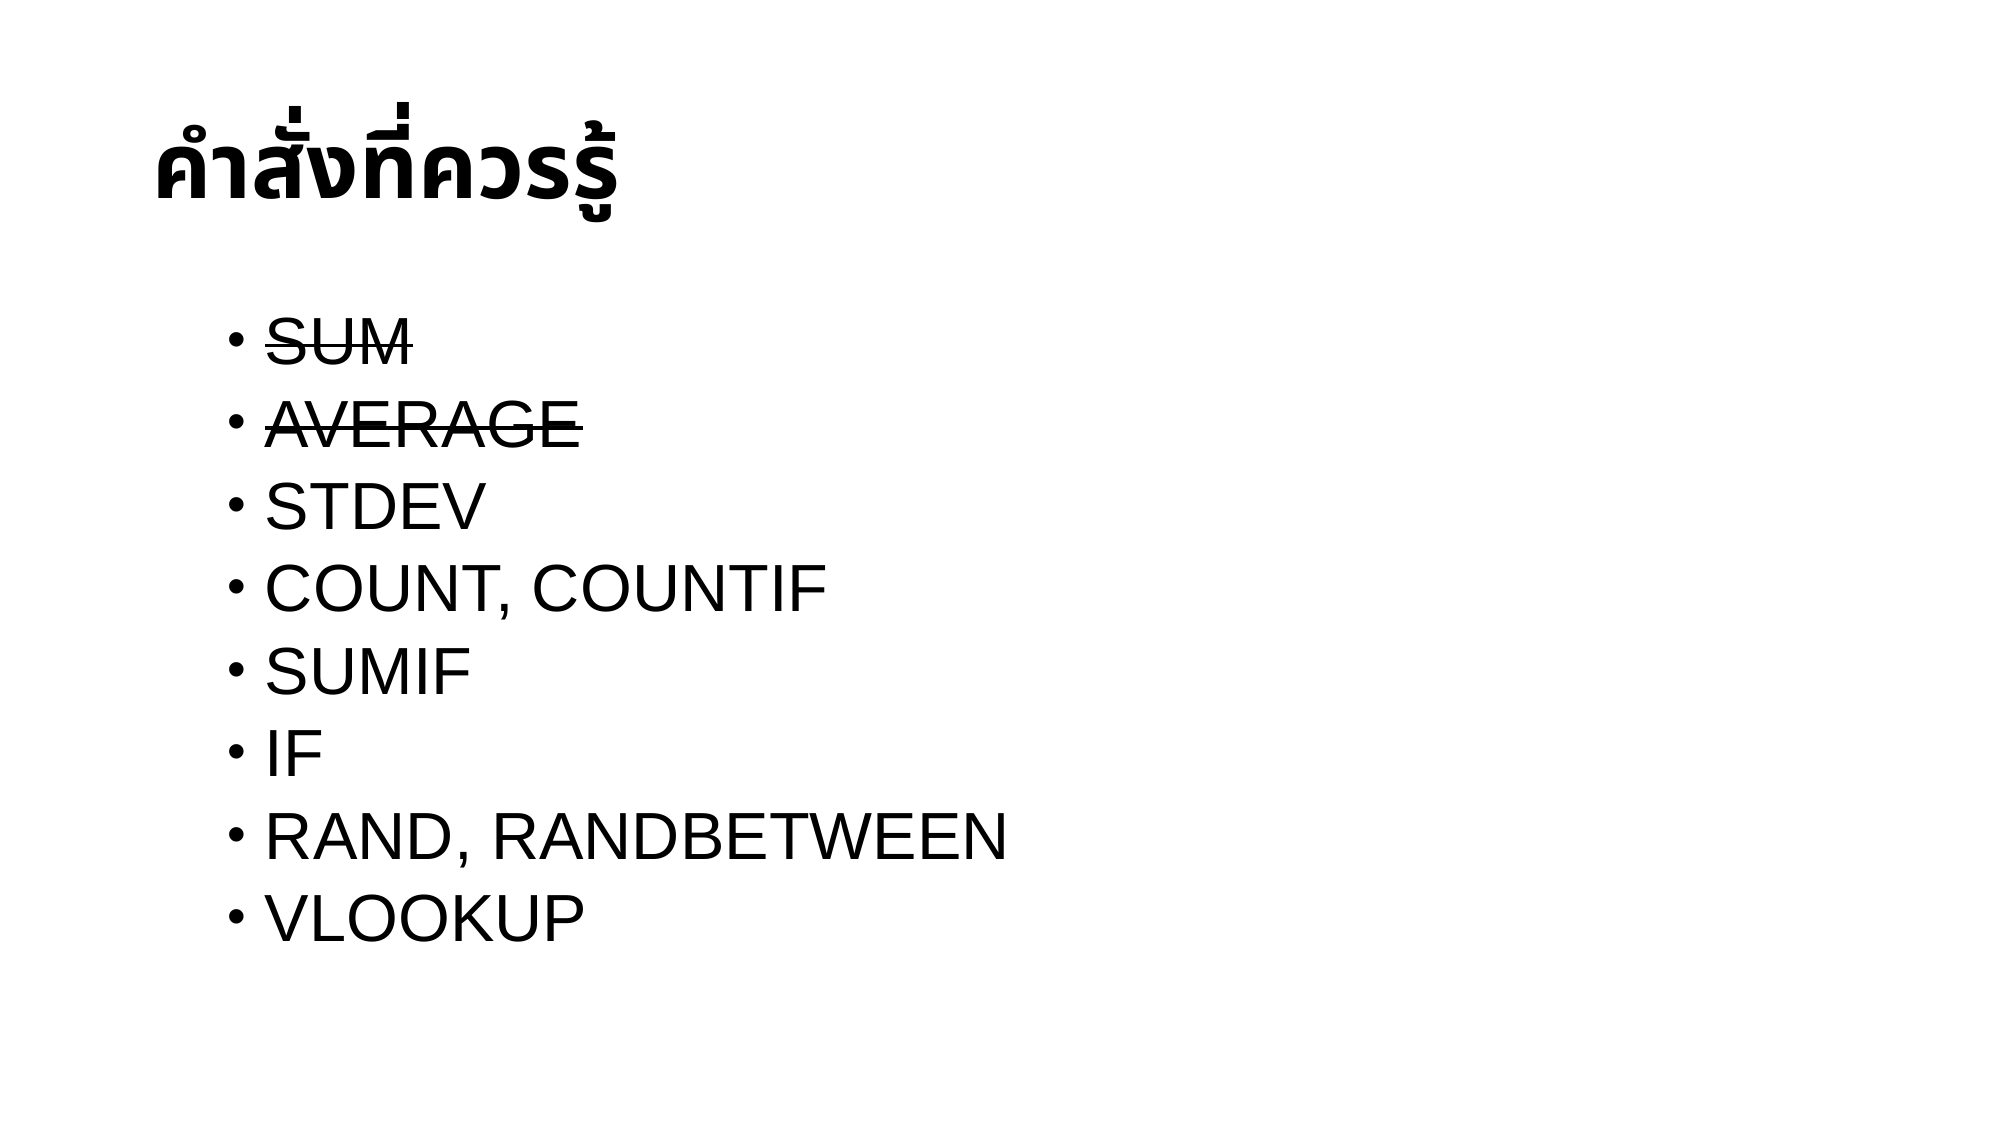

# คำสั่งที่ควรรู้
SUM
AVERAGE
STDEV
COUNT, COUNTIF
SUMIF
IF
RAND, RANDBETWEEN
VLOOKUP